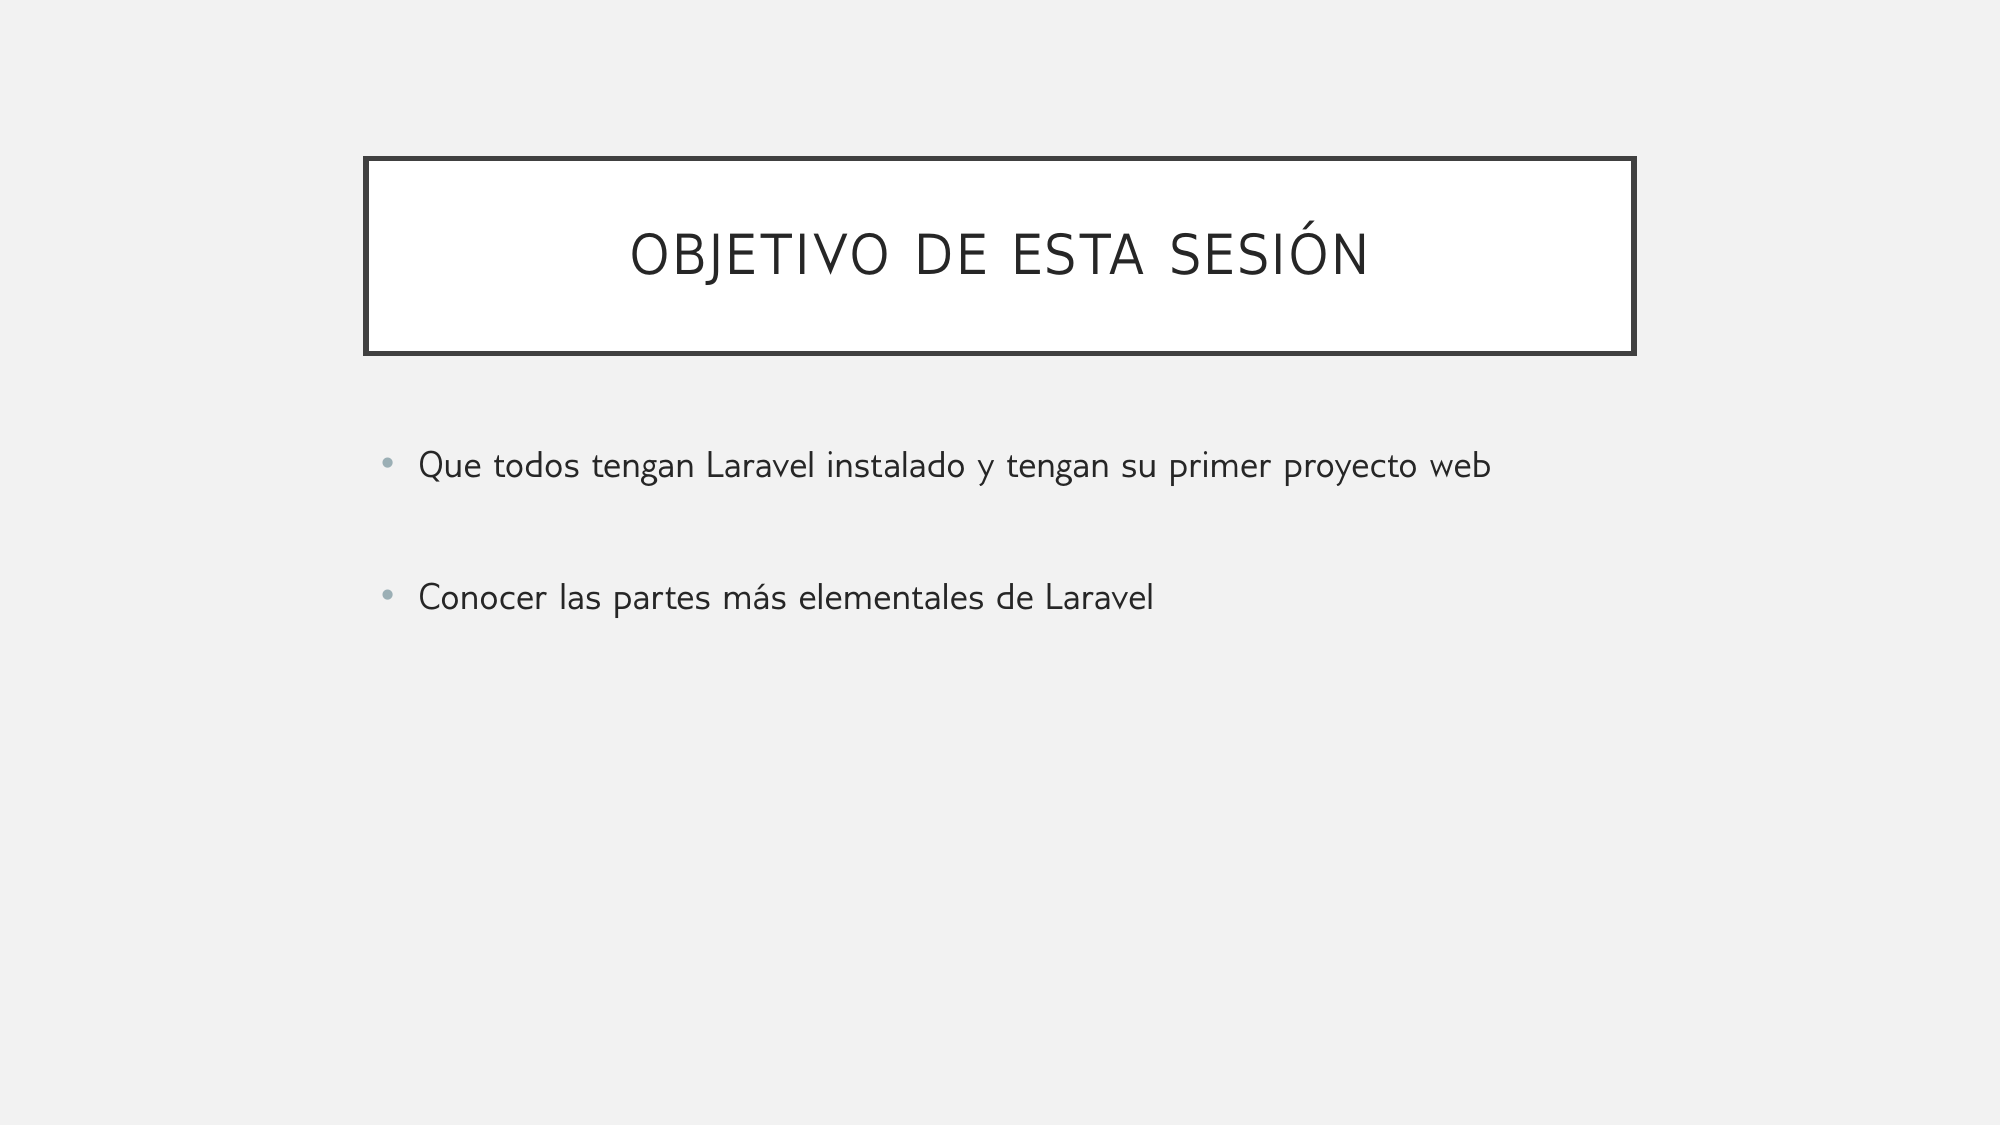

# Objetivo de esta sesión
Que todos tengan Laravel instalado y tengan su primer proyecto web

Conocer las partes más elementales de Laravel